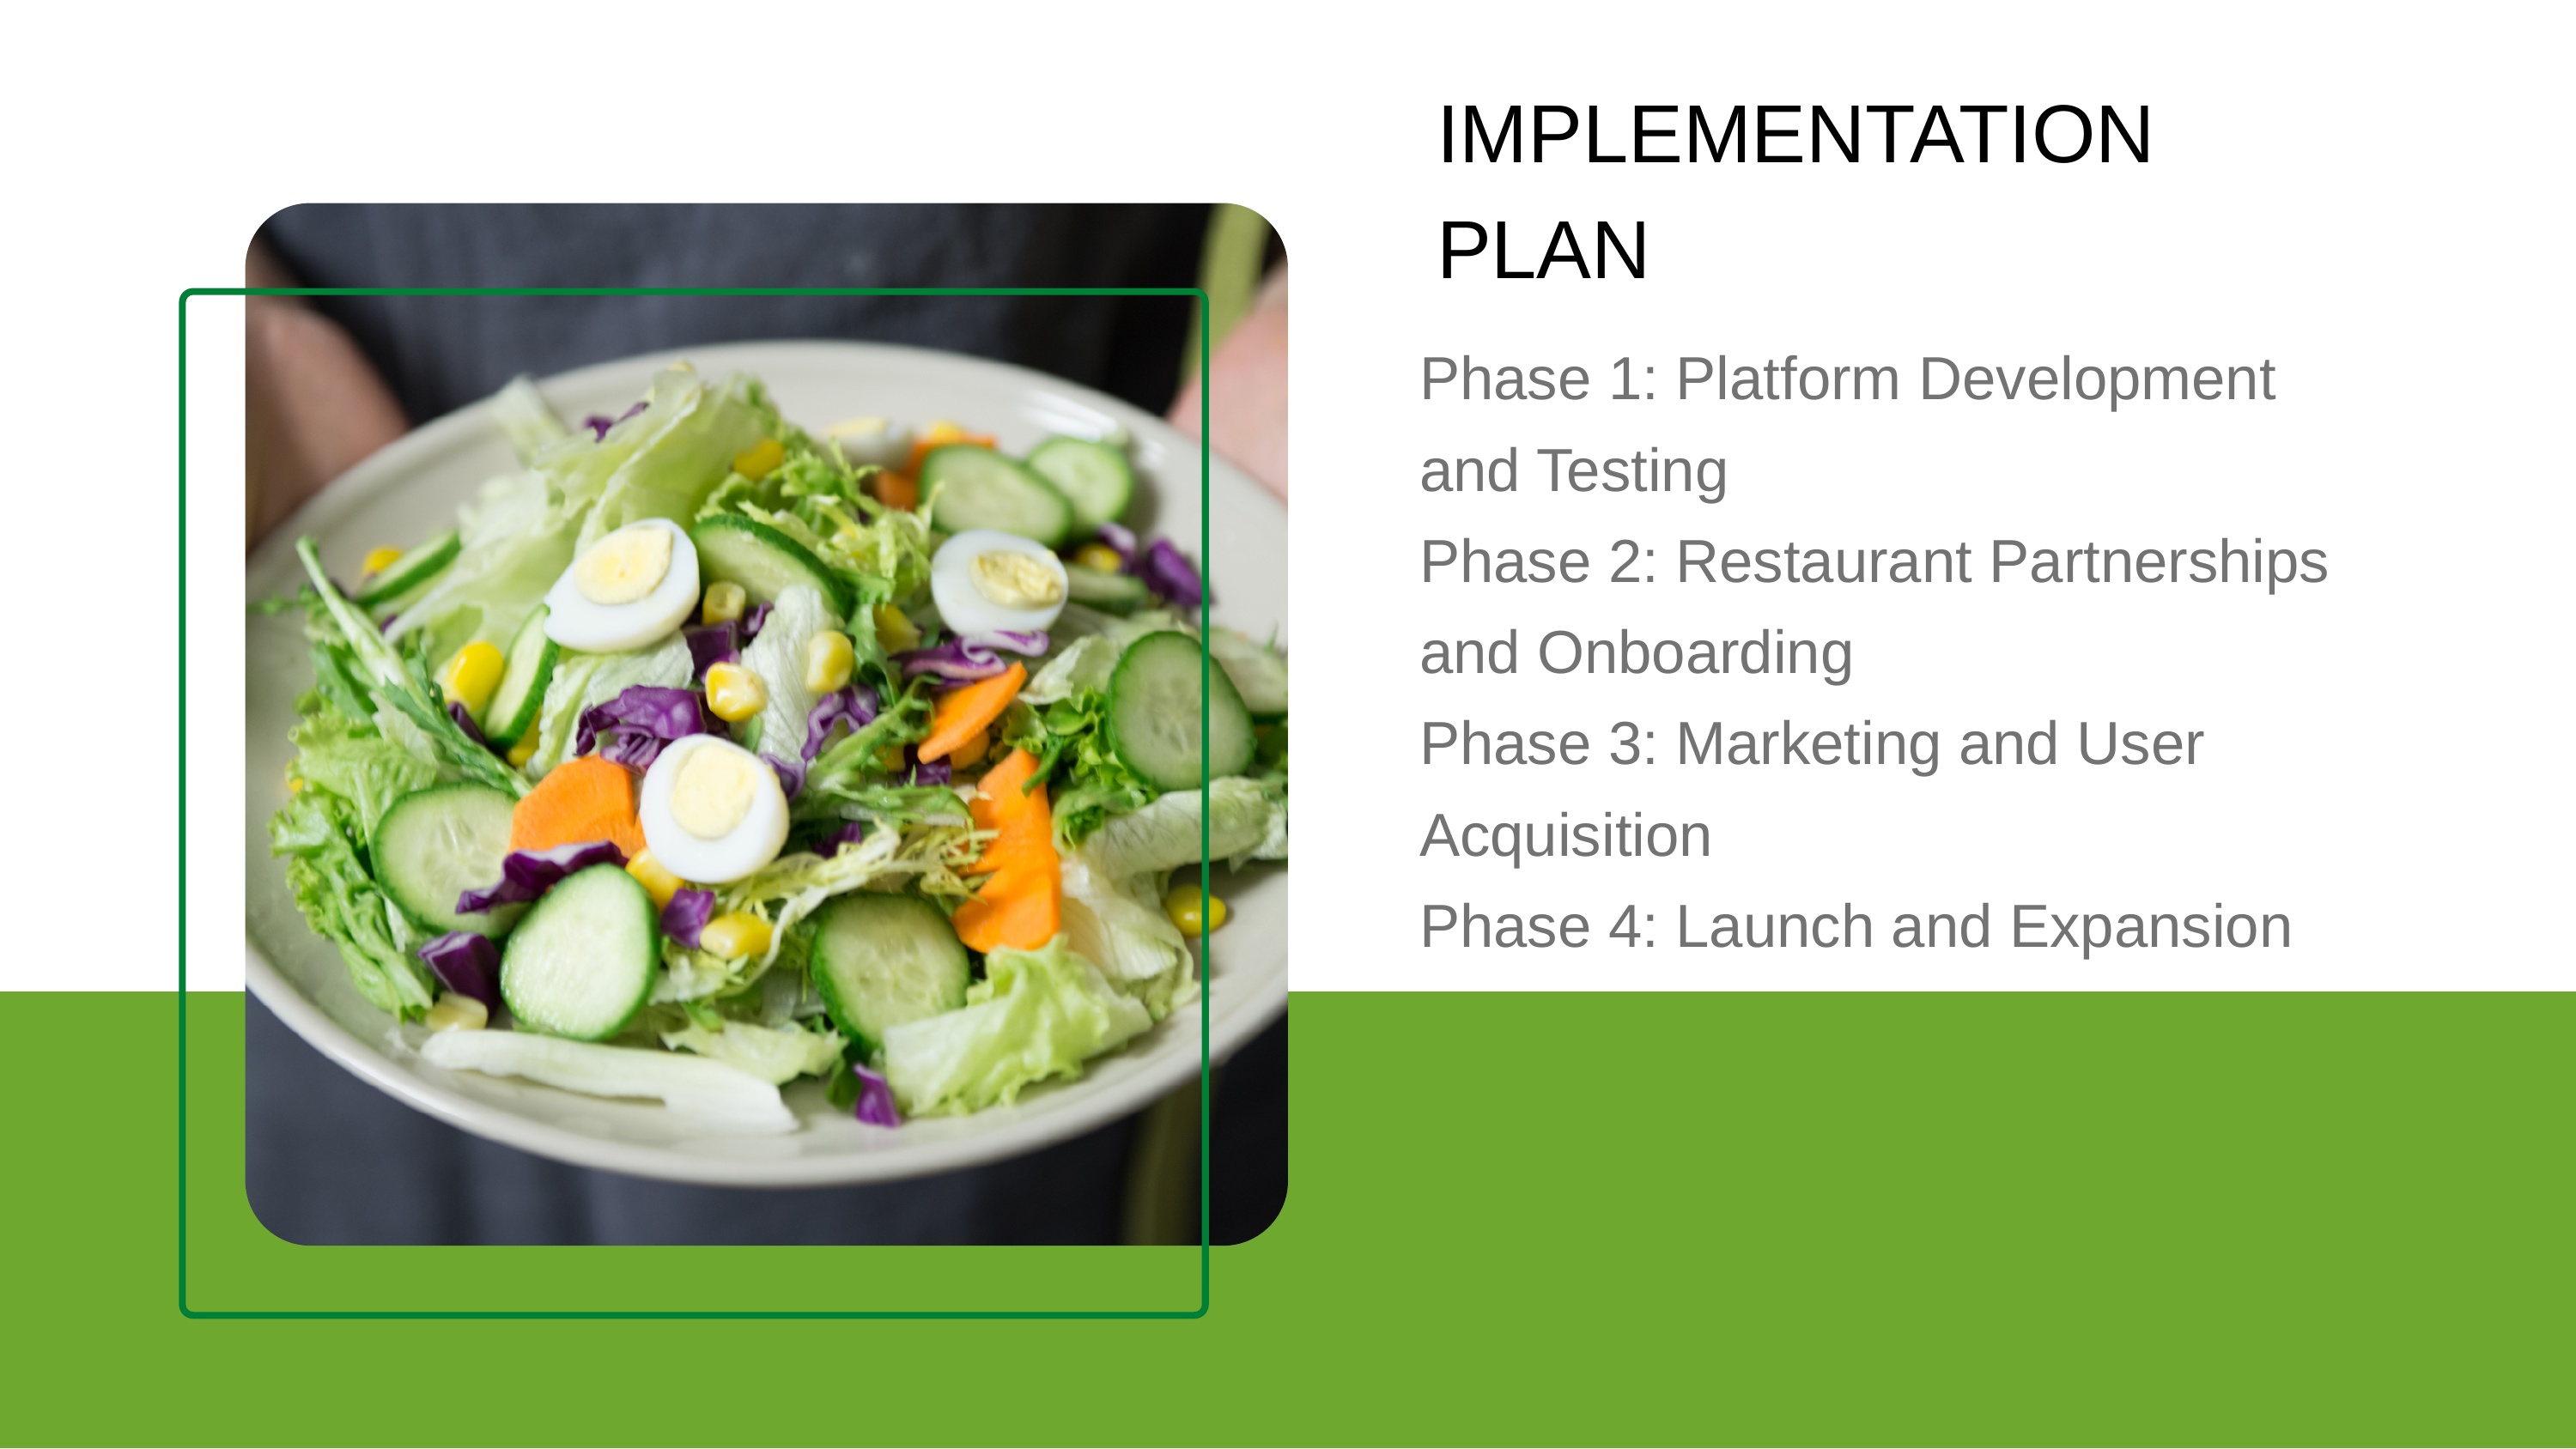

IMPLEMENTATION PLAN

Phase 1: Platform Development and Testing
Phase 2: Restaurant Partnerships and Onboarding
Phase 3: Marketing and User Acquisition
Phase 4: Launch and Expansion